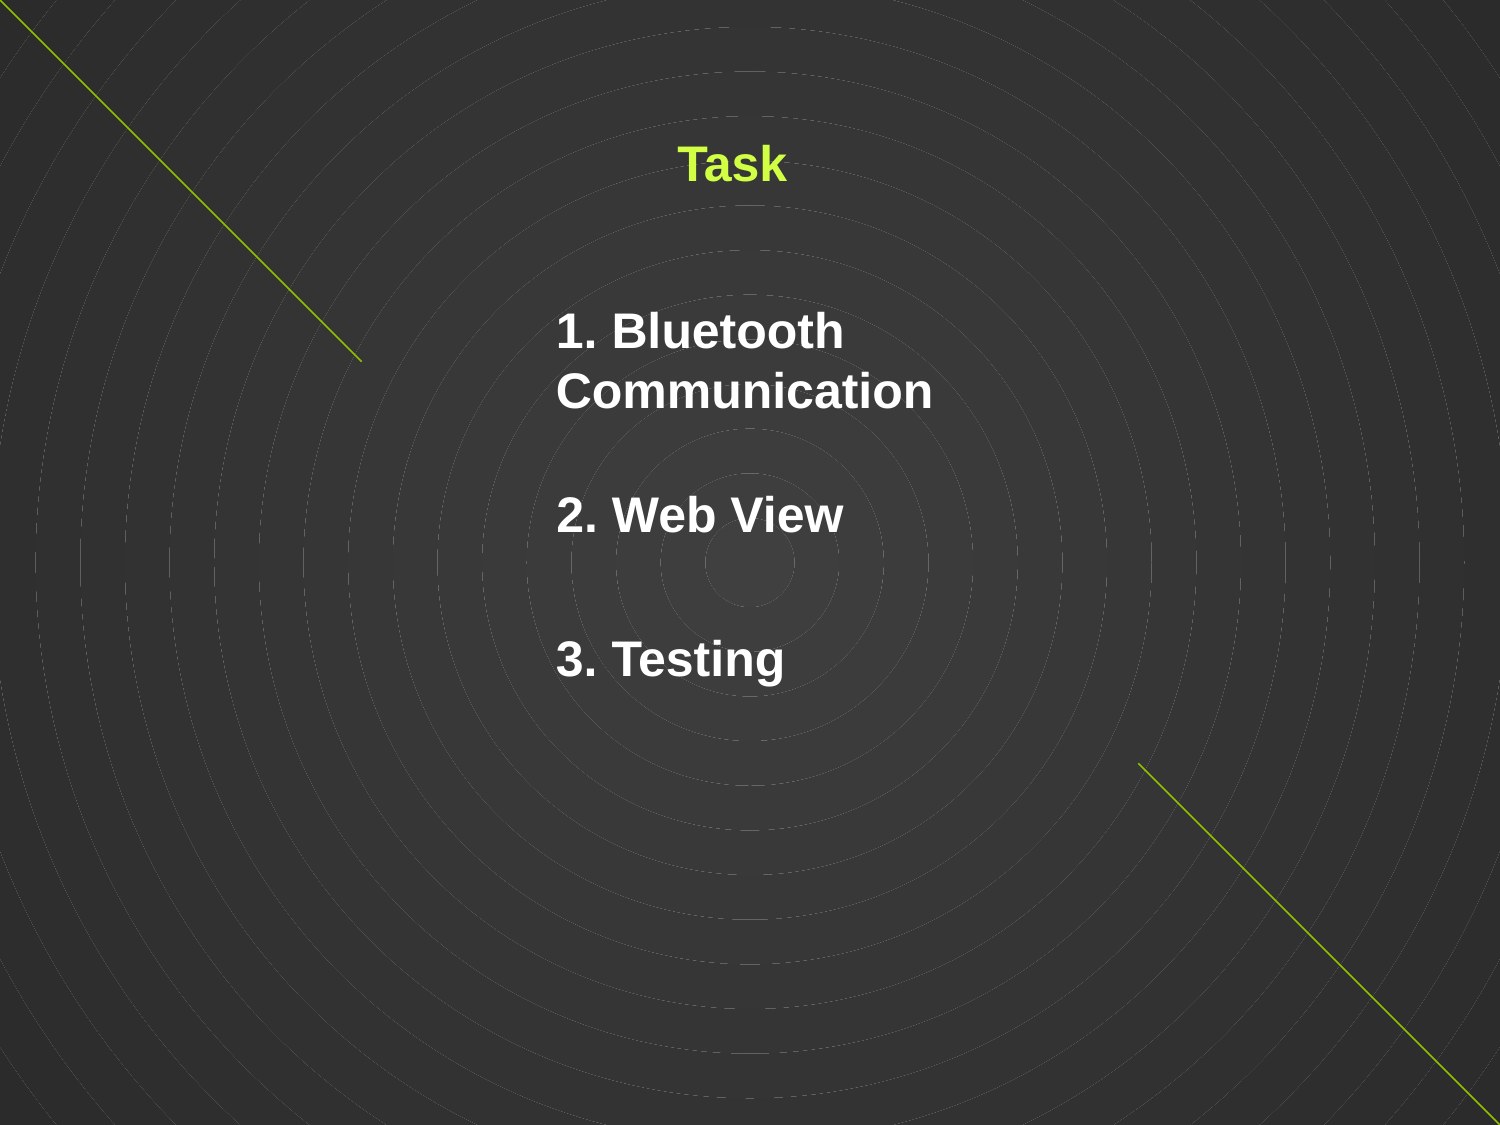

Task
1. Bluetooth Communication
2. Web View
3. Testing